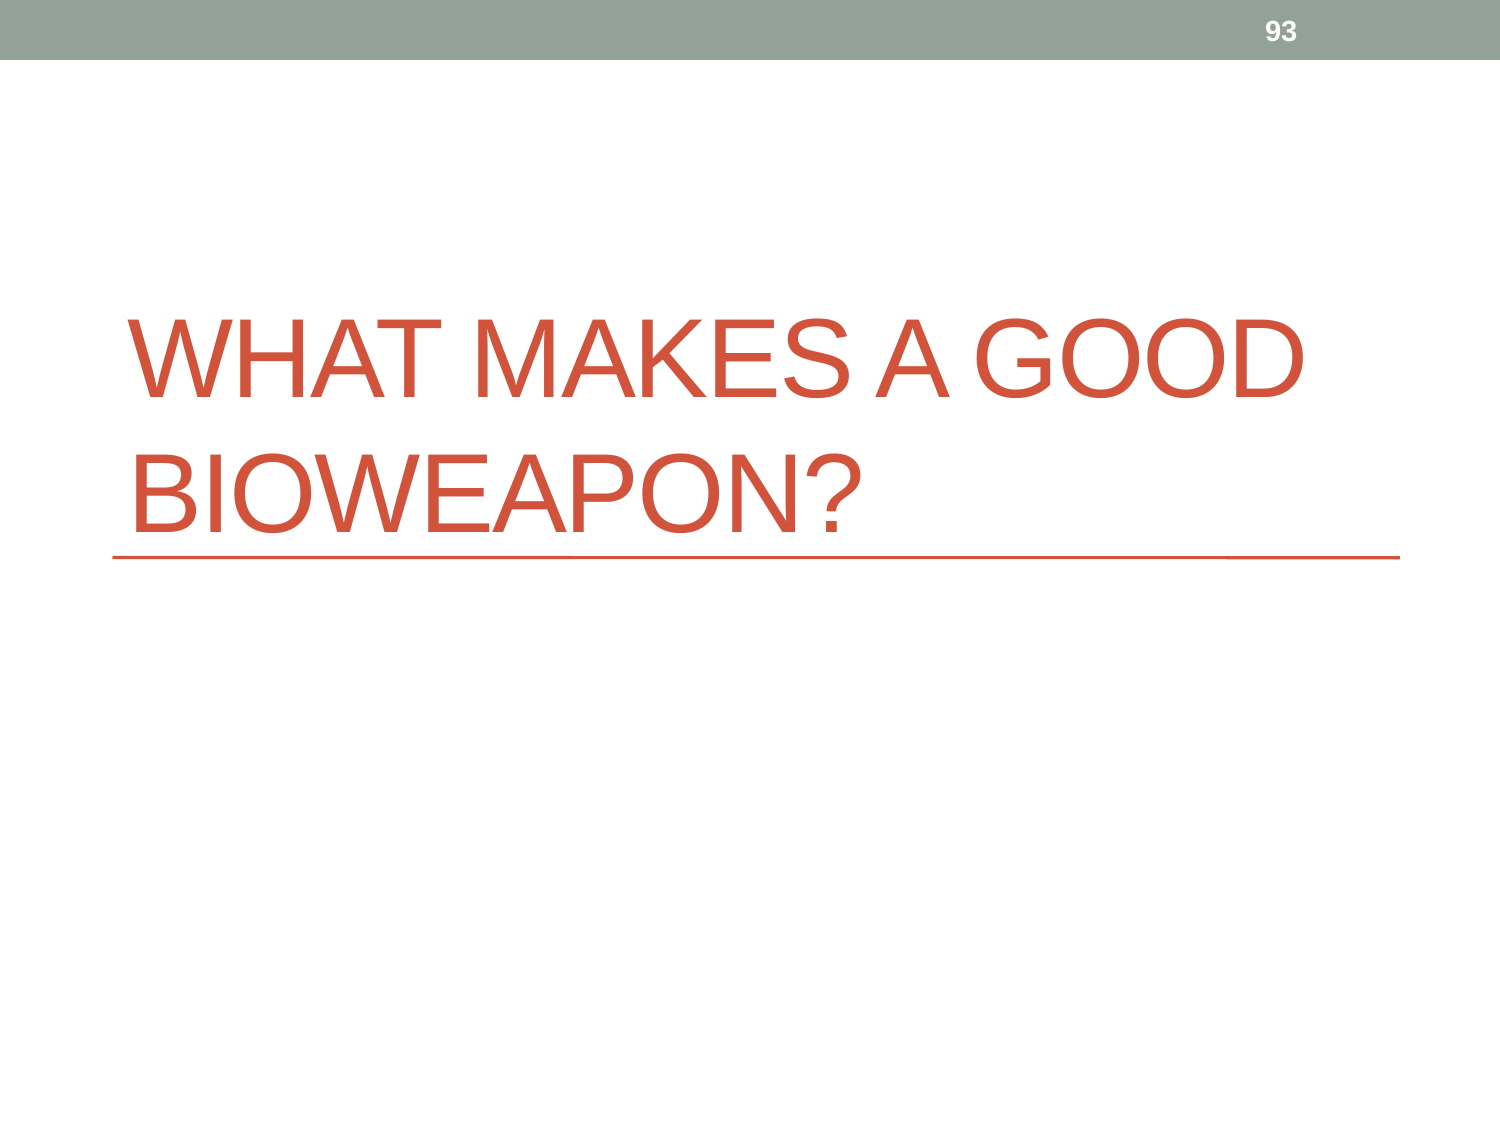

93
# What makes a good bioweapon?